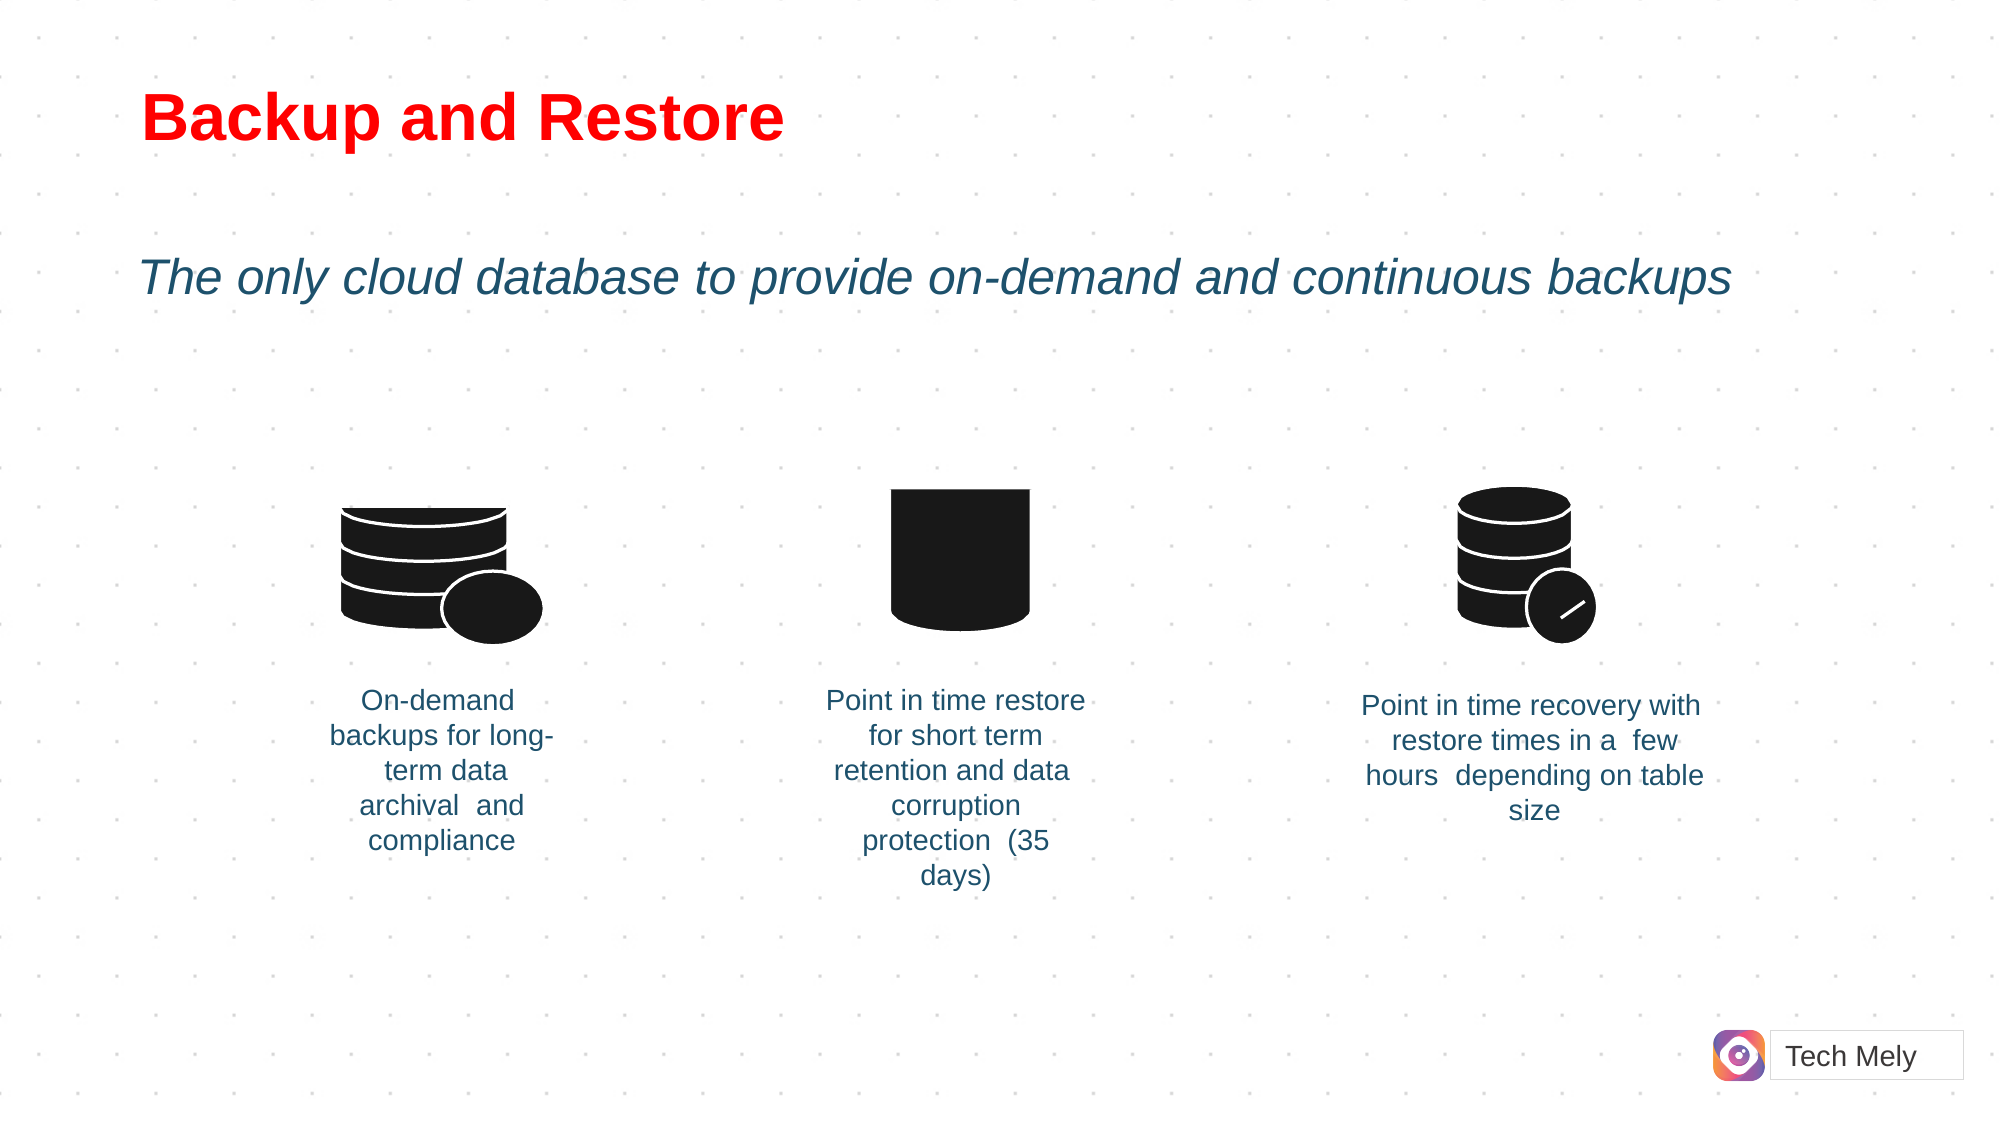

# Backup and Restore
The only cloud database to provide on-demand and continuous backups

On-demand  backups for long-  term data archival  and compliance
Point in time restore  for short term  retention and data  corruption protection  (35 days)
Point in time recovery with  restore times in a few hours  depending on table size